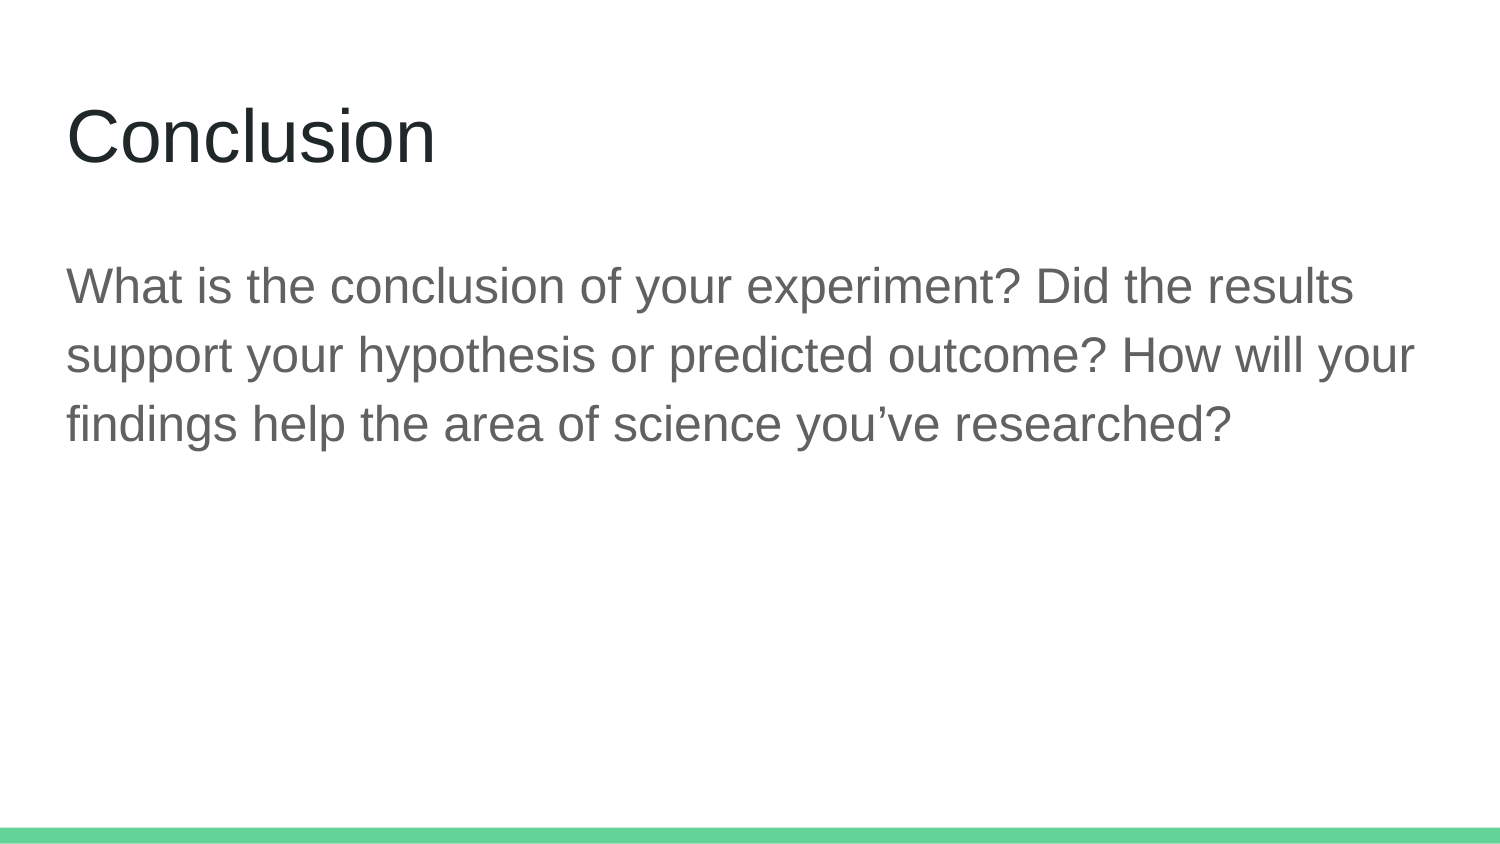

# Conclusion
What is the conclusion of your experiment? Did the results support your hypothesis or predicted outcome? How will your findings help the area of science you’ve researched?